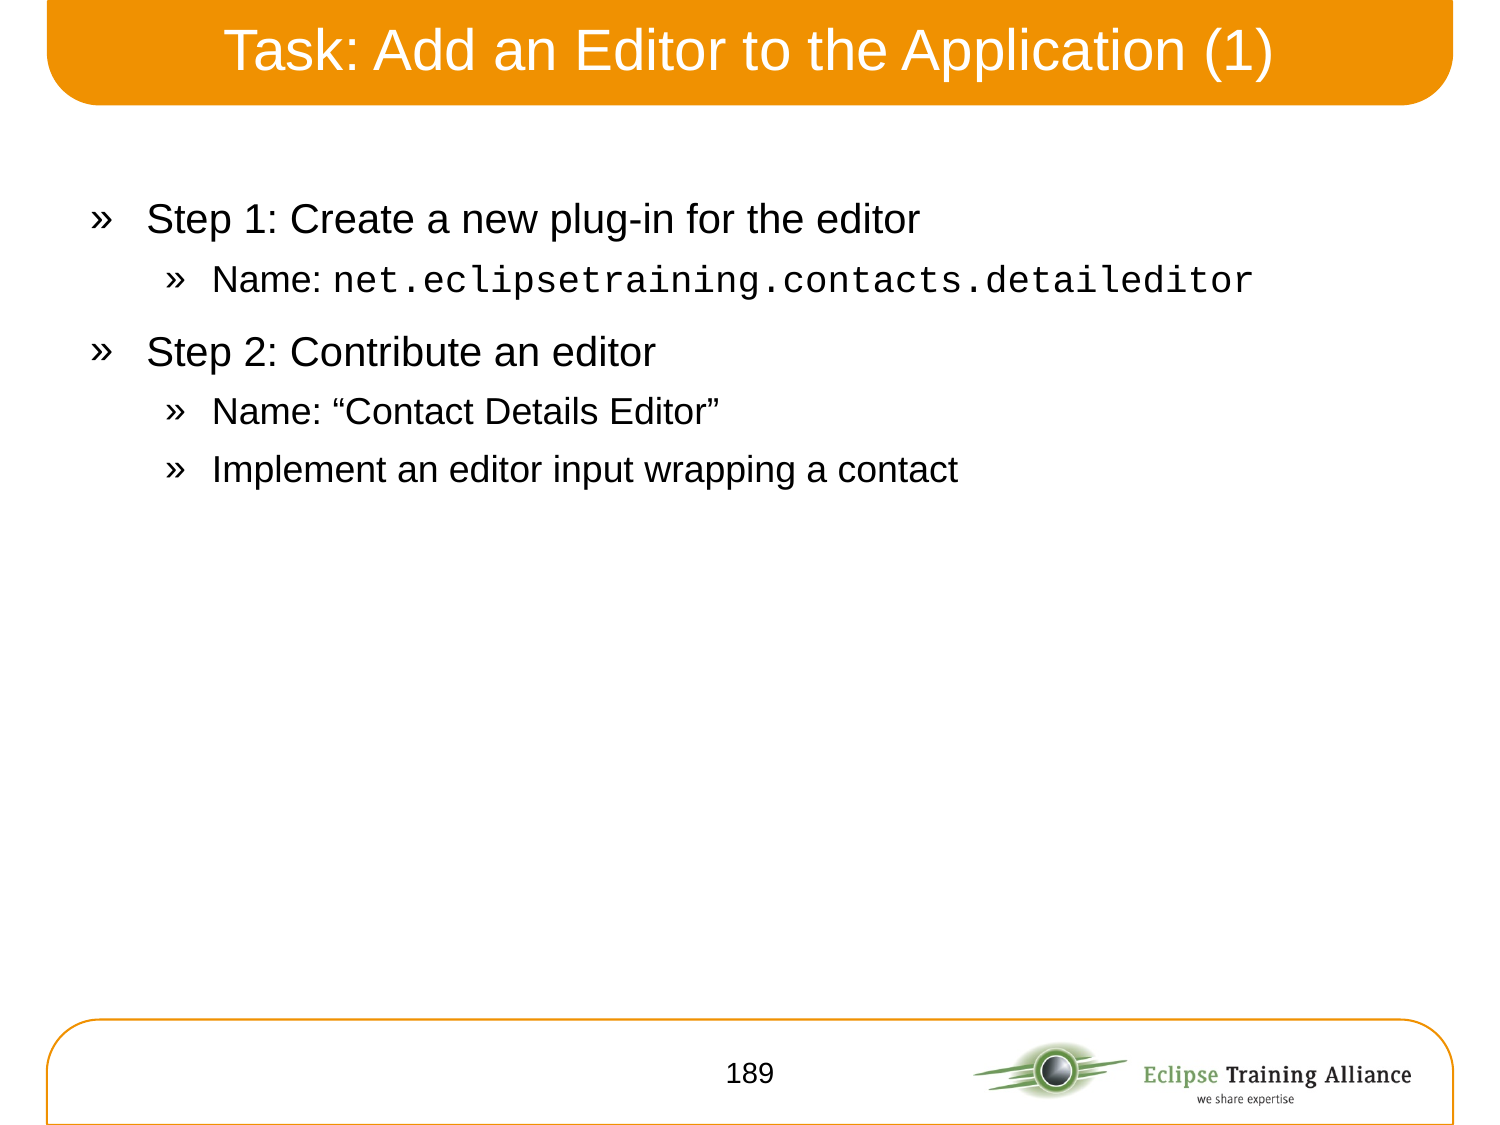

# Task: Add an Editor to the Application (1)
Step 1: Create a new plug-in for the editor
Name: net.eclipsetraining.contacts.detaileditor
Step 2: Contribute an editor
Name: “Contact Details Editor”
Implement an editor input wrapping a contact